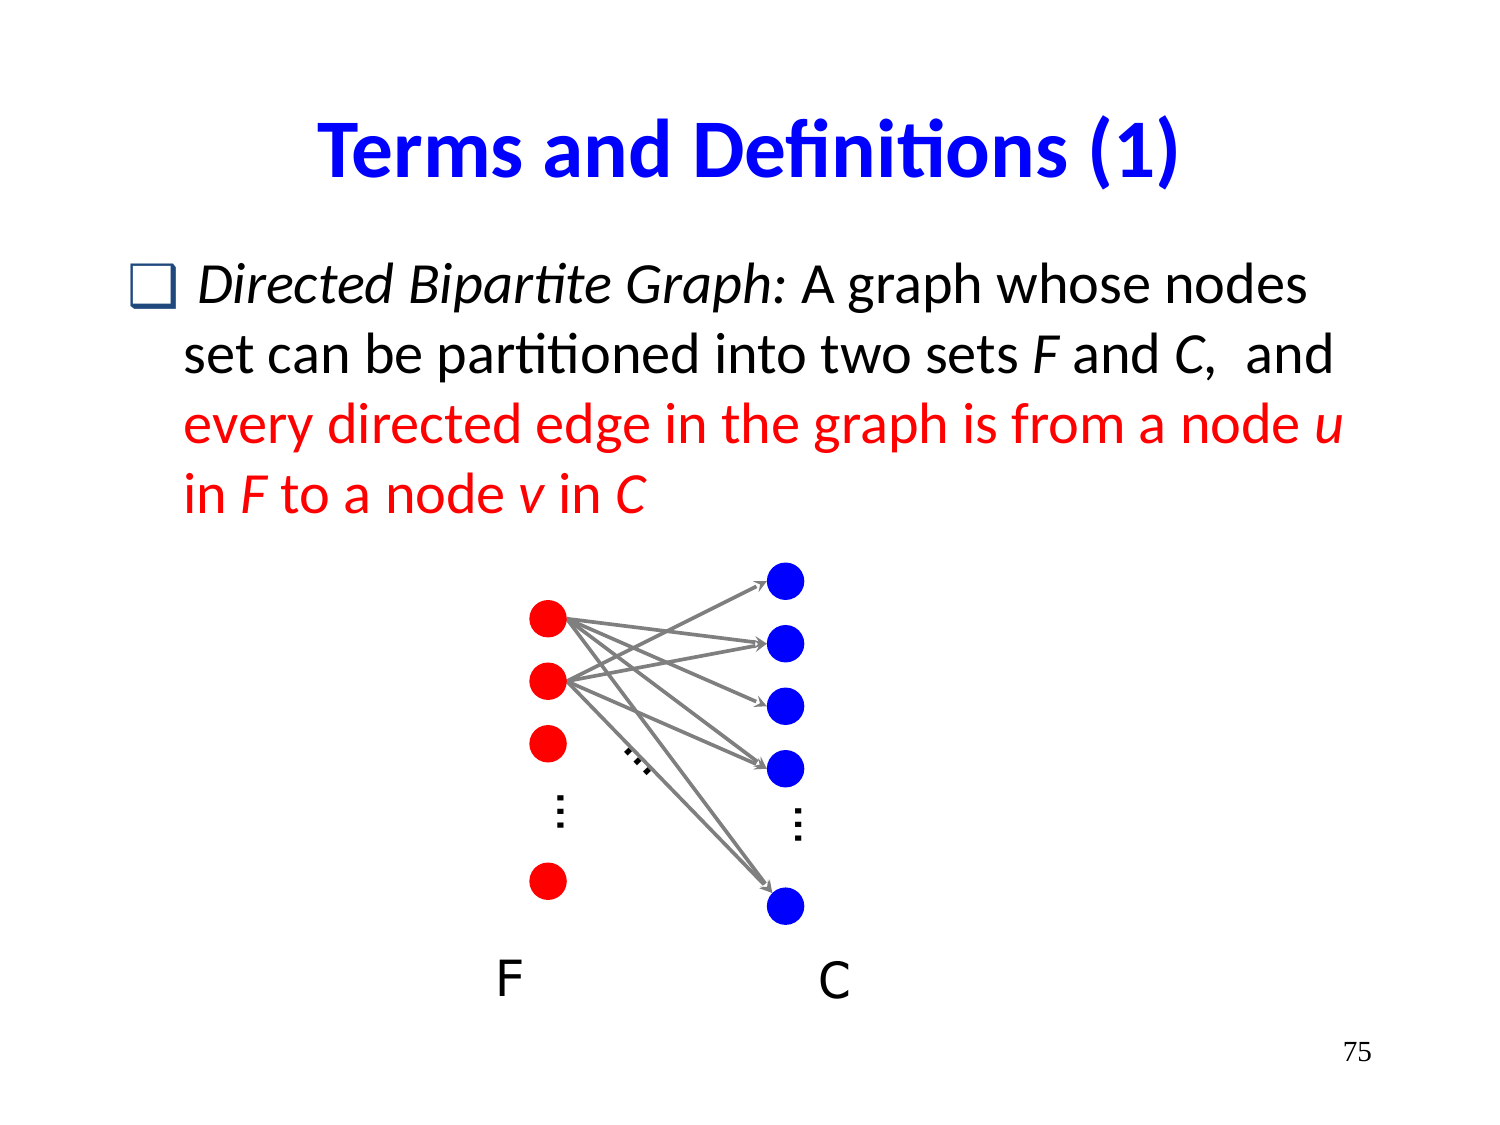

# Terms and Definitions (1)
 Directed Bipartite Graph: A graph whose nodes set can be partitioned into two sets F and C,  and every directed edge in the graph is from a node u in F to a node v in C

…
…
…

F
C
75